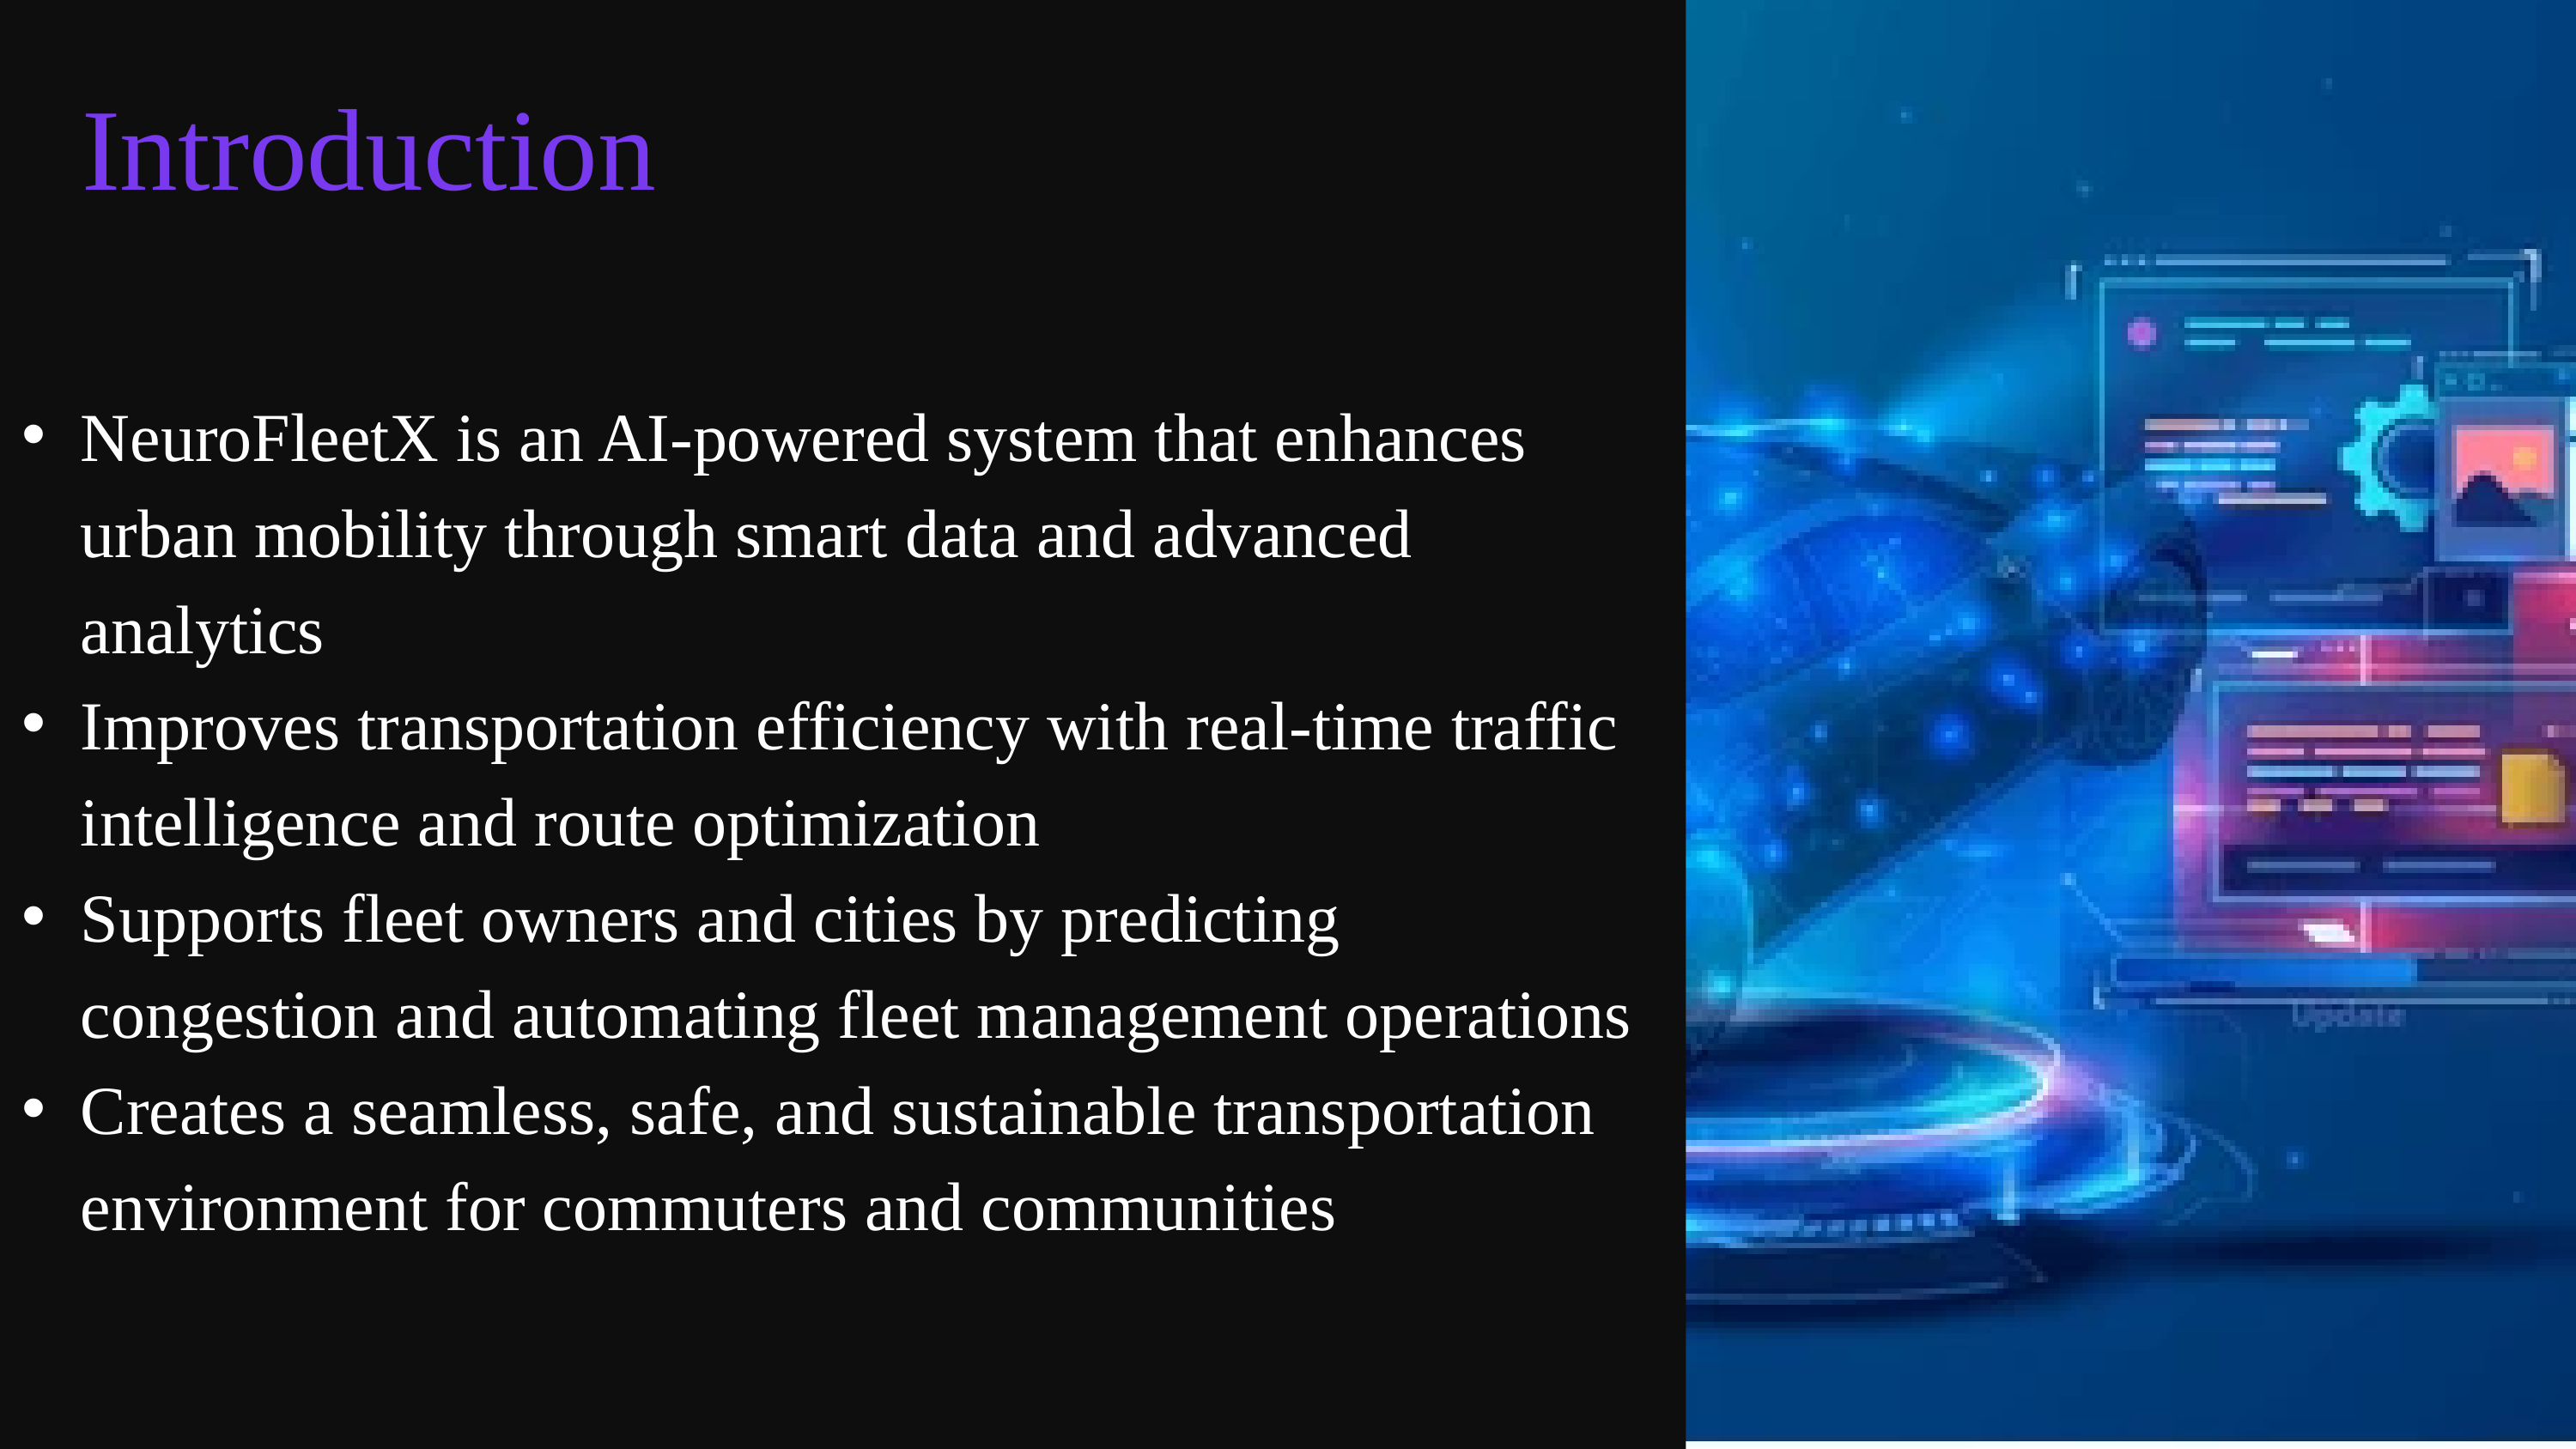

Introduction
NeuroFleetX is an AI-powered system that enhances urban mobility through smart data and advanced analytics
Improves transportation efficiency with real-time traffic intelligence and route optimization
Supports fleet owners and cities by predicting congestion and automating fleet management operations
Creates a seamless, safe, and sustainable transportation environment for commuters and communities